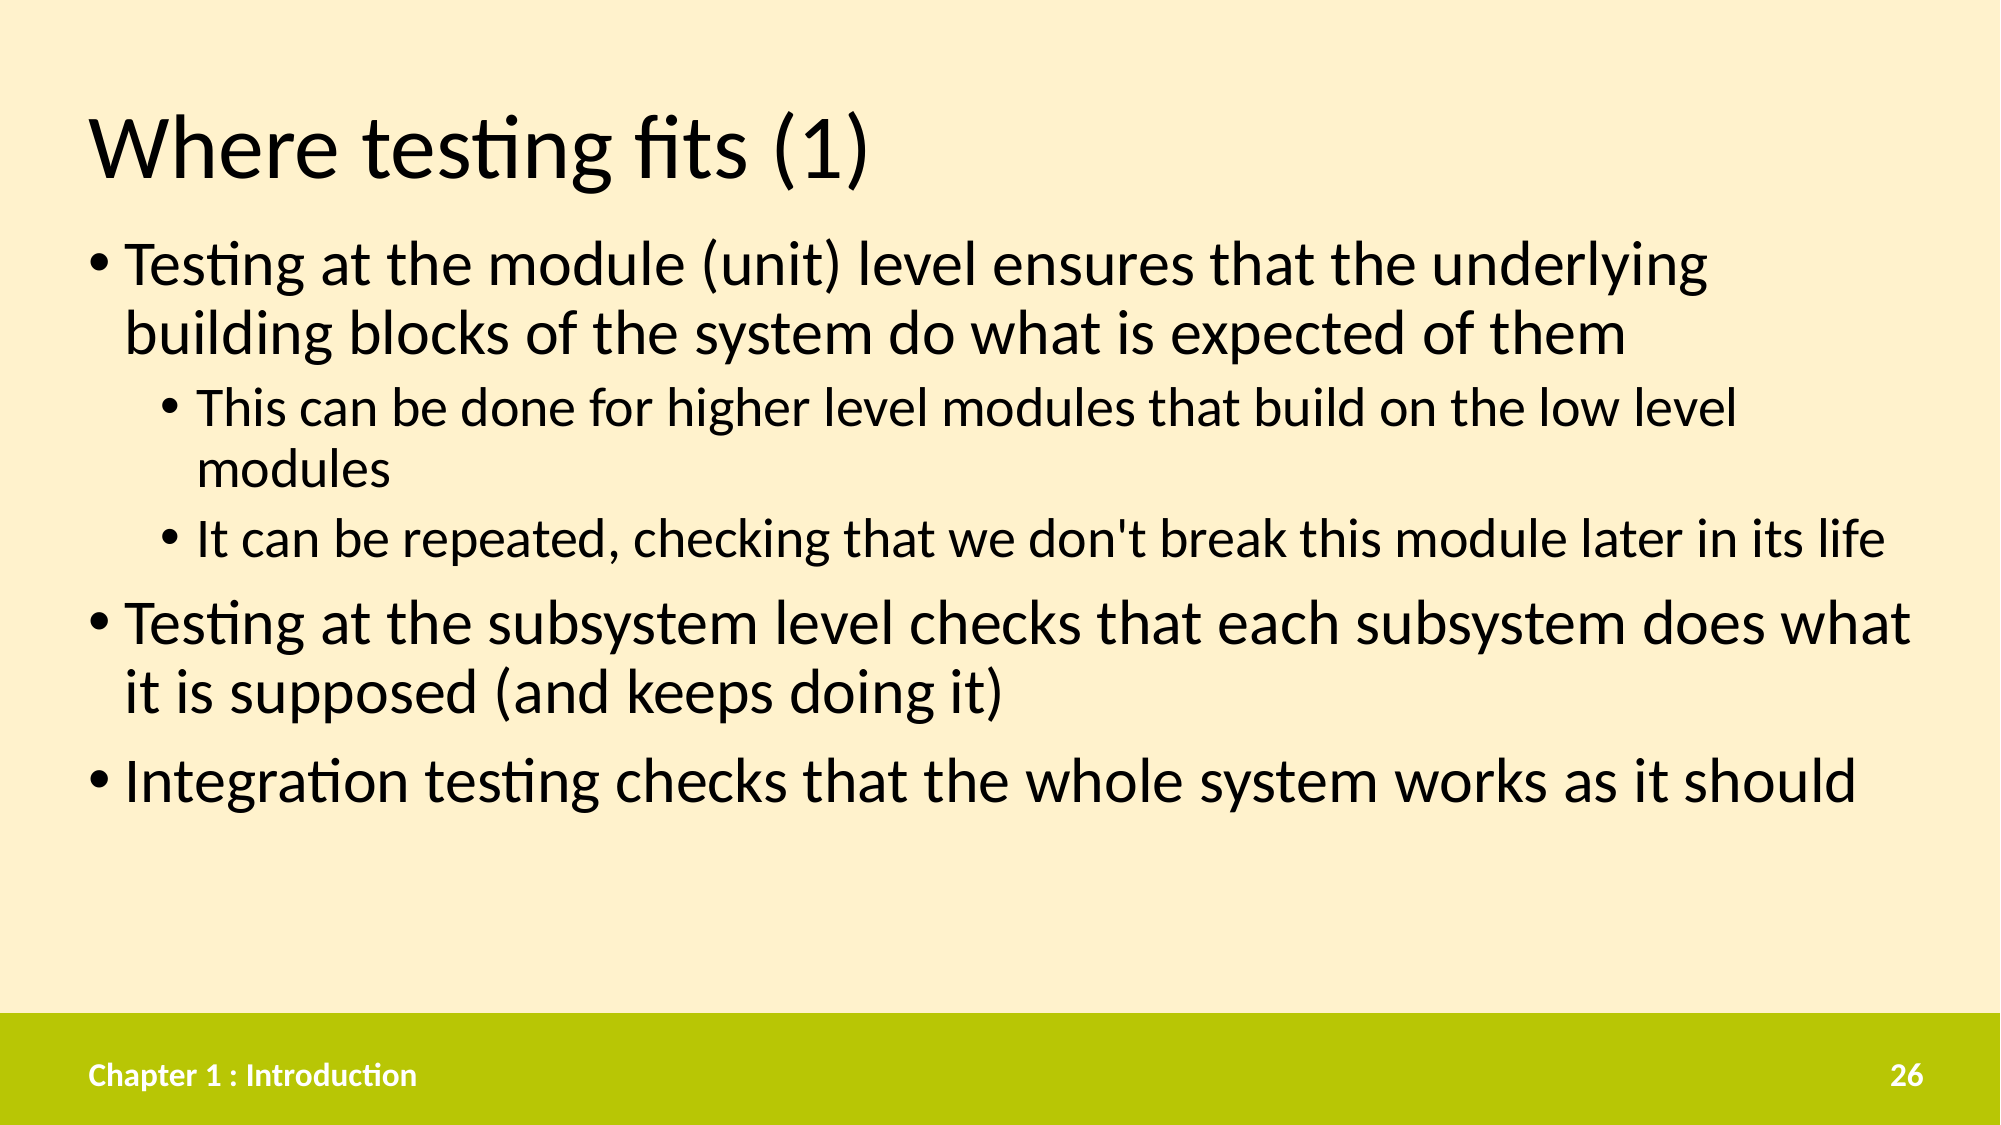

# Where testing fits (1)
Testing at the module (unit) level ensures that the underlying building blocks of the system do what is expected of them
This can be done for higher level modules that build on the low level modules
It can be repeated, checking that we don't break this module later in its life
Testing at the subsystem level checks that each subsystem does what it is supposed (and keeps doing it)
Integration testing checks that the whole system works as it should
Chapter 1 : Introduction
26